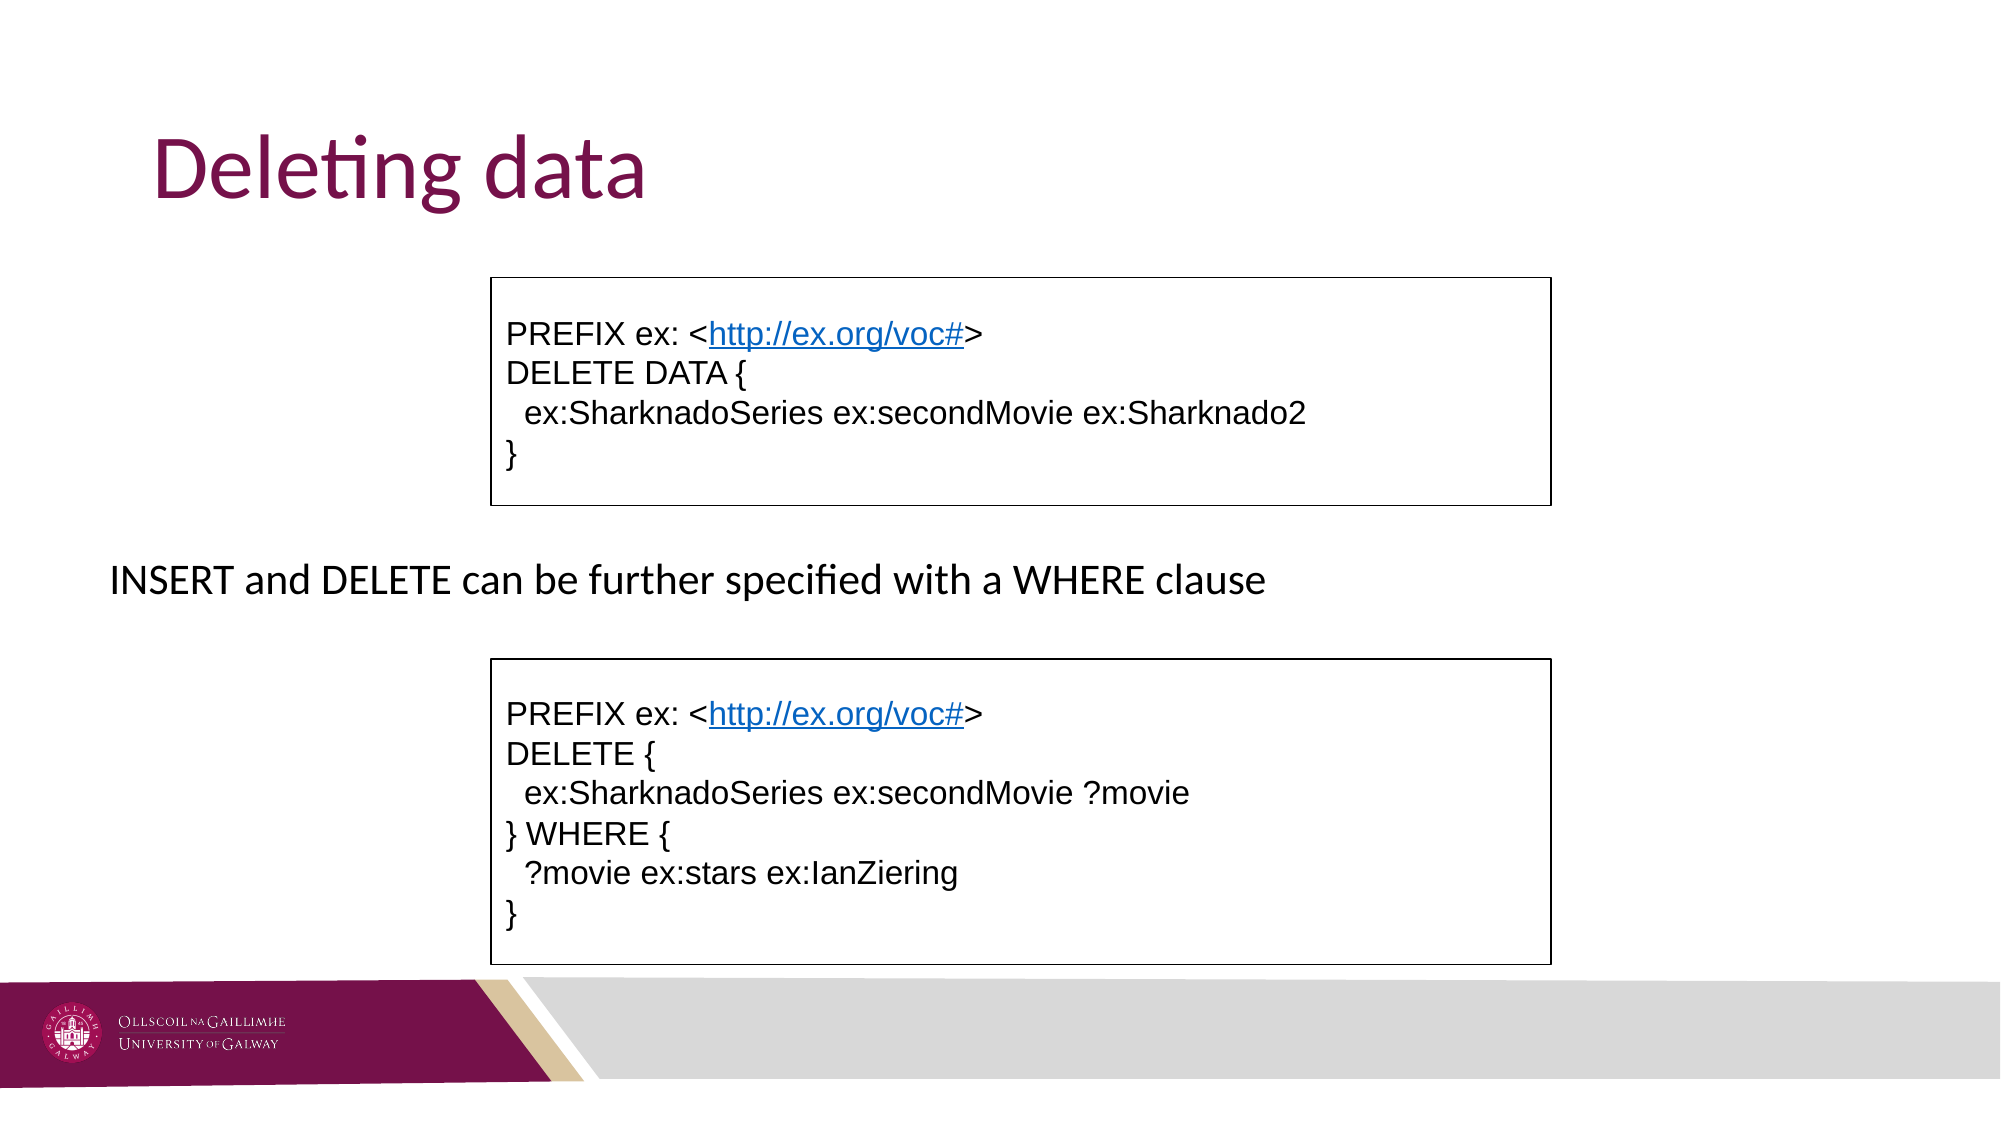

# Deleting data
PREFIX ex: <http://ex.org/voc#>
DELETE DATA {
  ex:SharknadoSeries ex:secondMovie ex:Sharknado2
}
INSERT and DELETE can be further specified with a WHERE clause
PREFIX ex: <http://ex.org/voc#>
DELETE {
  ex:SharknadoSeries ex:secondMovie ?movie
} WHERE {
  ?movie ex:stars ex:IanZiering
}